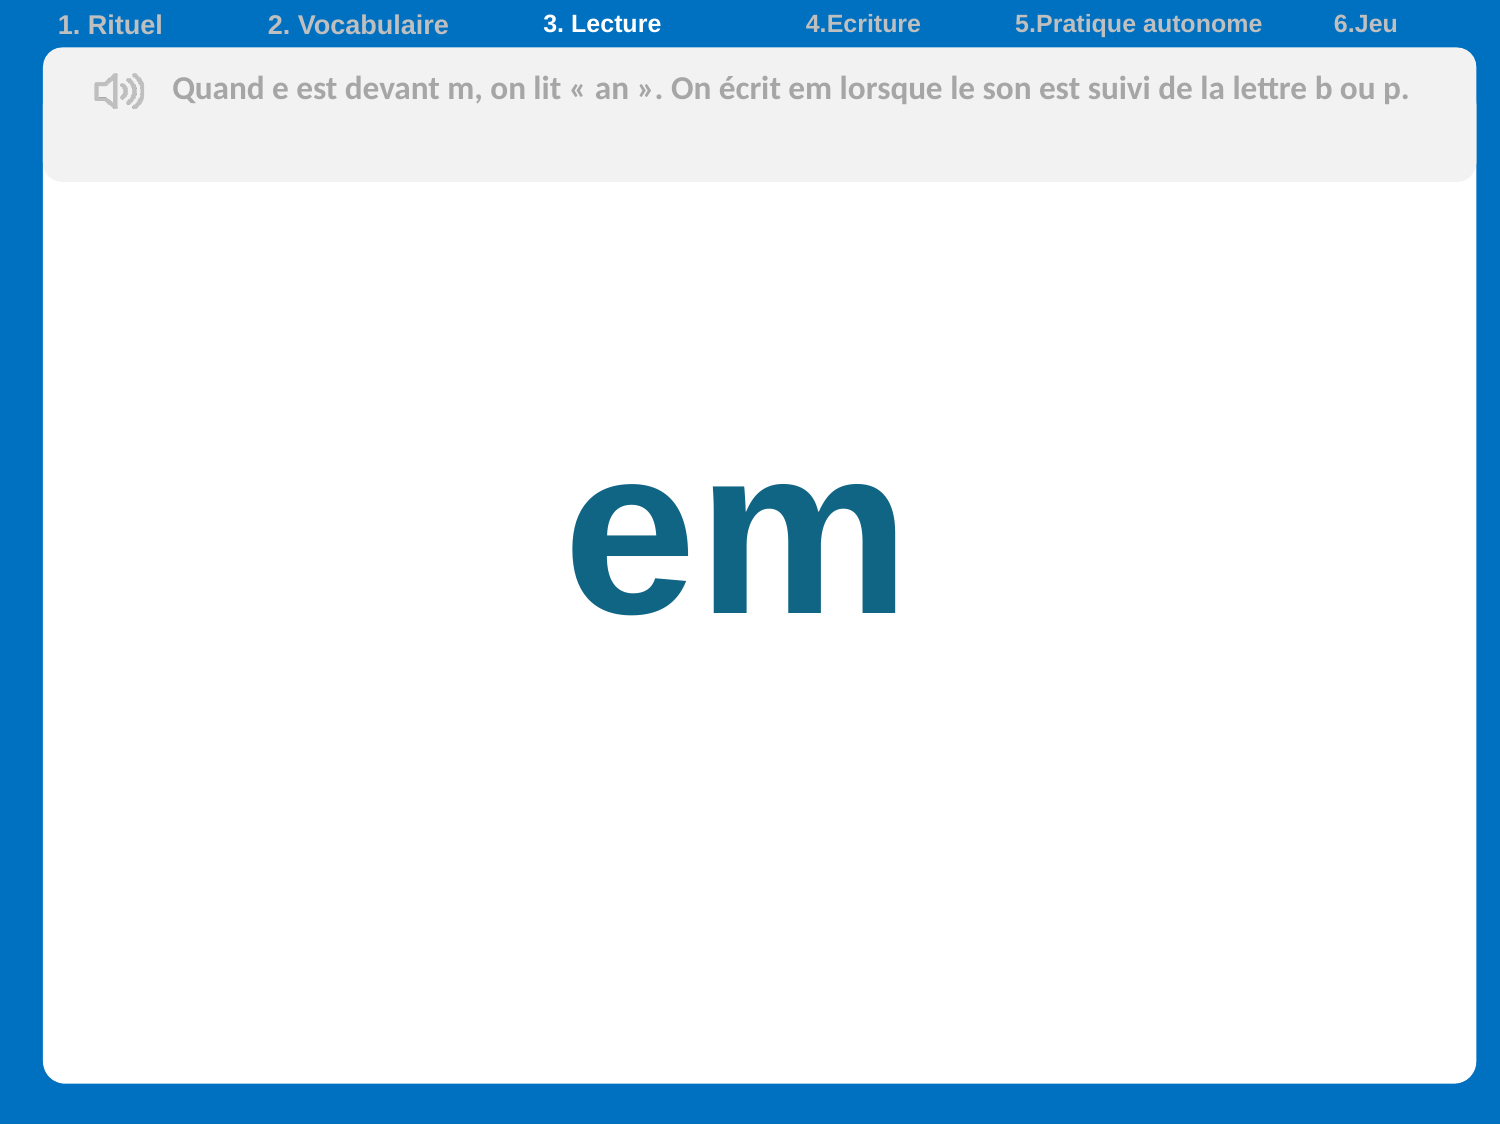

| 1. Rituel | 2. Vocabulaire | 3. Lecture | 4.Ecriture | 5.Pratique autonome | 6.Jeu |
| --- | --- | --- | --- | --- | --- |
Quand e est devant m, on lit « an ». On écrit em lorsque le son est suivi de la lettre b ou p.

  em